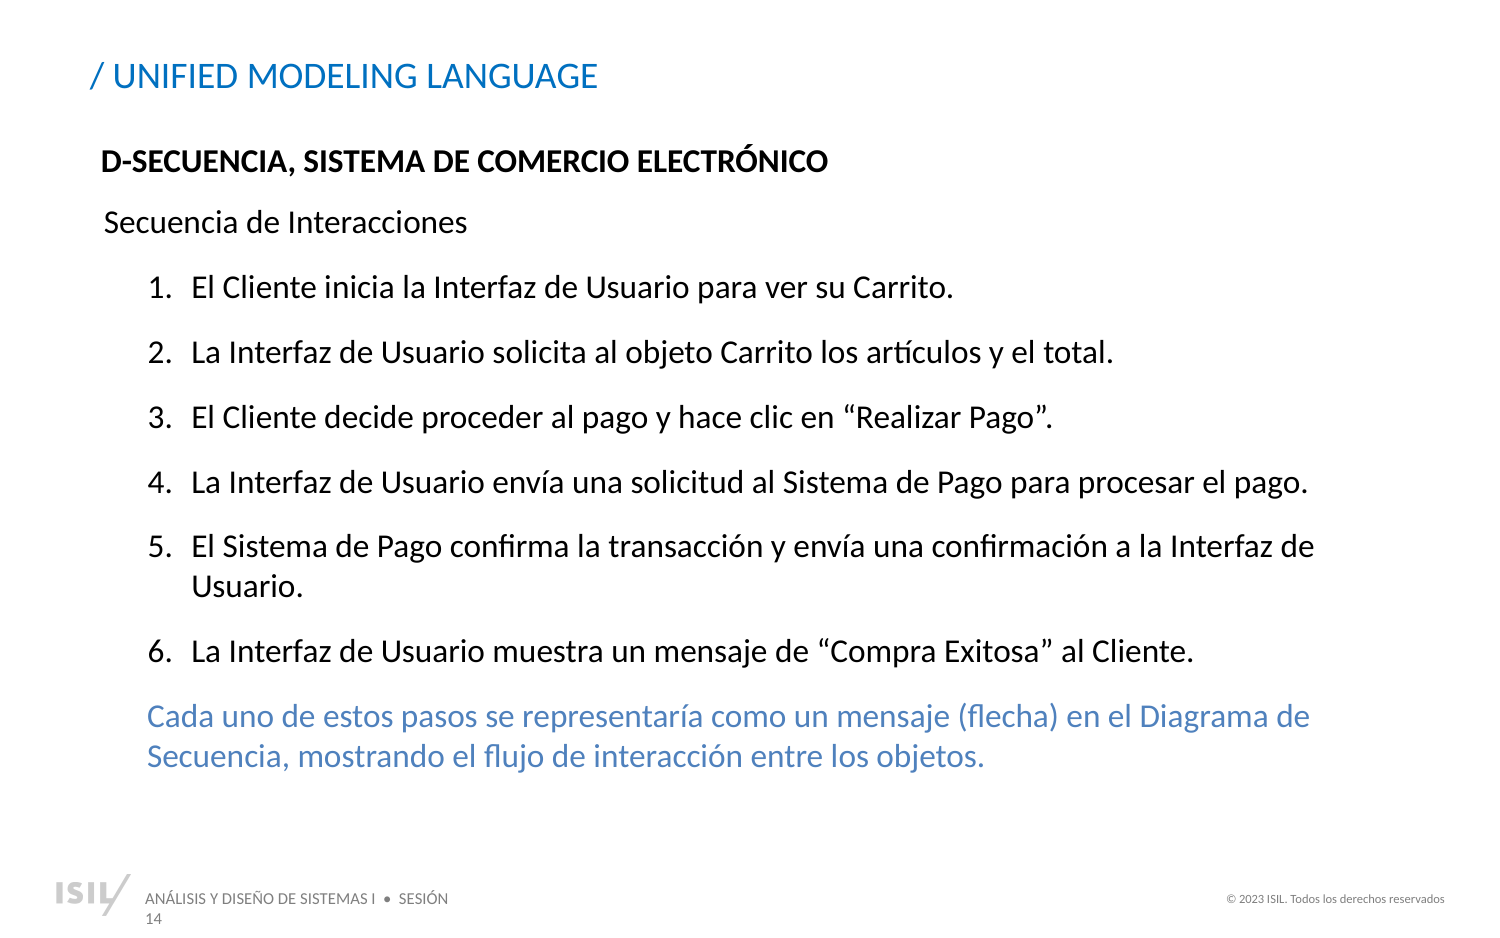

/ UNIFIED MODELING LANGUAGE
D-SECUENCIA, SISTEMA DE COMERCIO ELECTRÓNICO
Secuencia de Interacciones
El Cliente inicia la Interfaz de Usuario para ver su Carrito.
La Interfaz de Usuario solicita al objeto Carrito los artículos y el total.
El Cliente decide proceder al pago y hace clic en “Realizar Pago”.
La Interfaz de Usuario envía una solicitud al Sistema de Pago para procesar el pago.
El Sistema de Pago confirma la transacción y envía una confirmación a la Interfaz de Usuario.
La Interfaz de Usuario muestra un mensaje de “Compra Exitosa” al Cliente.
Cada uno de estos pasos se representaría como un mensaje (flecha) en el Diagrama de Secuencia, mostrando el flujo de interacción entre los objetos.